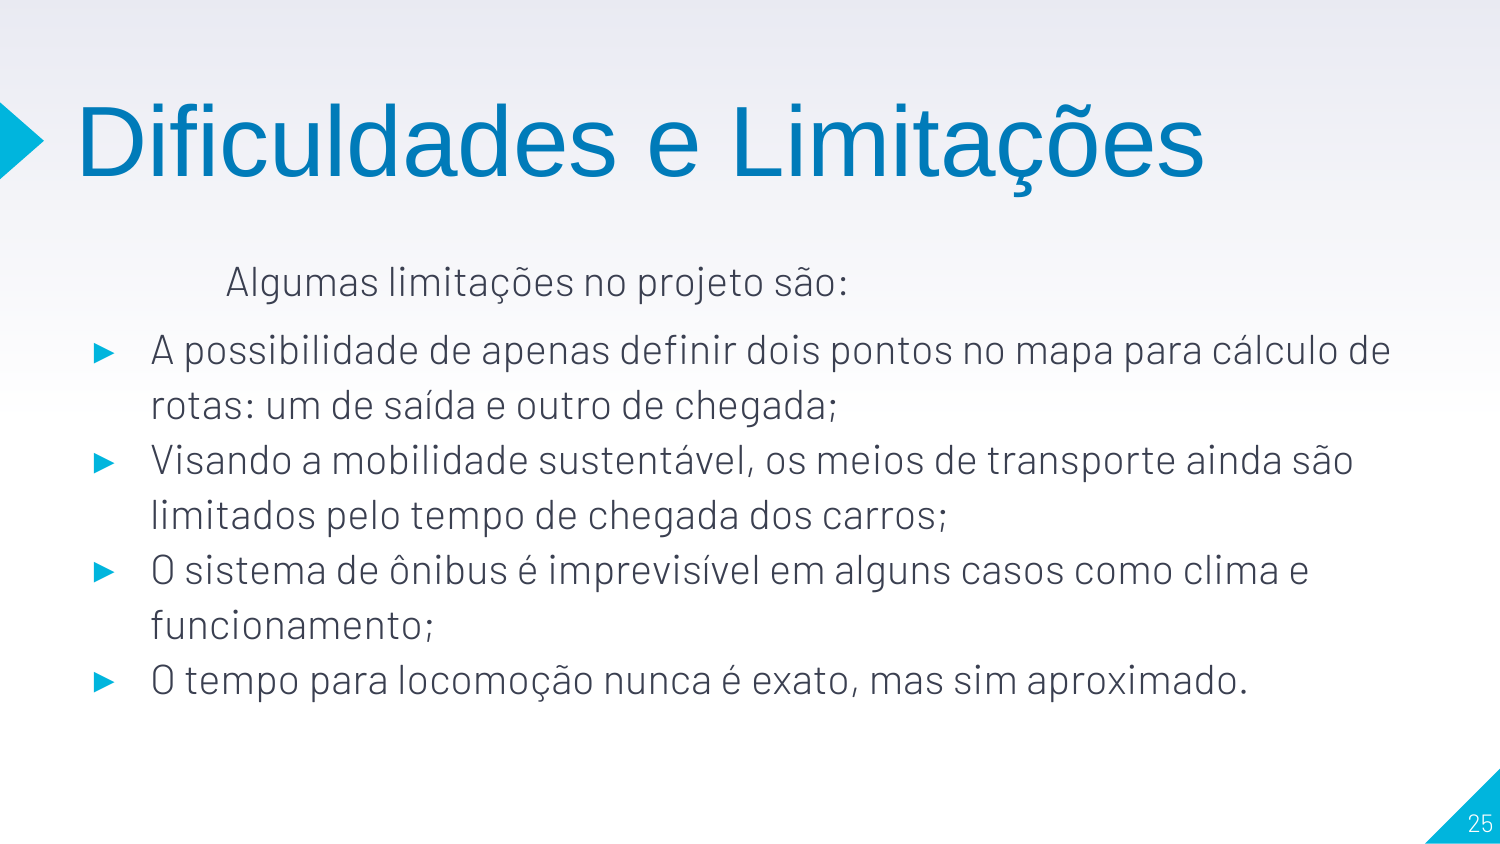

# Dificuldades e Limitações
	Algumas limitações no projeto são:
A possibilidade de apenas definir dois pontos no mapa para cálculo de rotas: um de saída e outro de chegada;
Visando a mobilidade sustentável, os meios de transporte ainda são limitados pelo tempo de chegada dos carros;
O sistema de ônibus é imprevisível em alguns casos como clima e funcionamento;
O tempo para locomoção nunca é exato, mas sim aproximado.
25